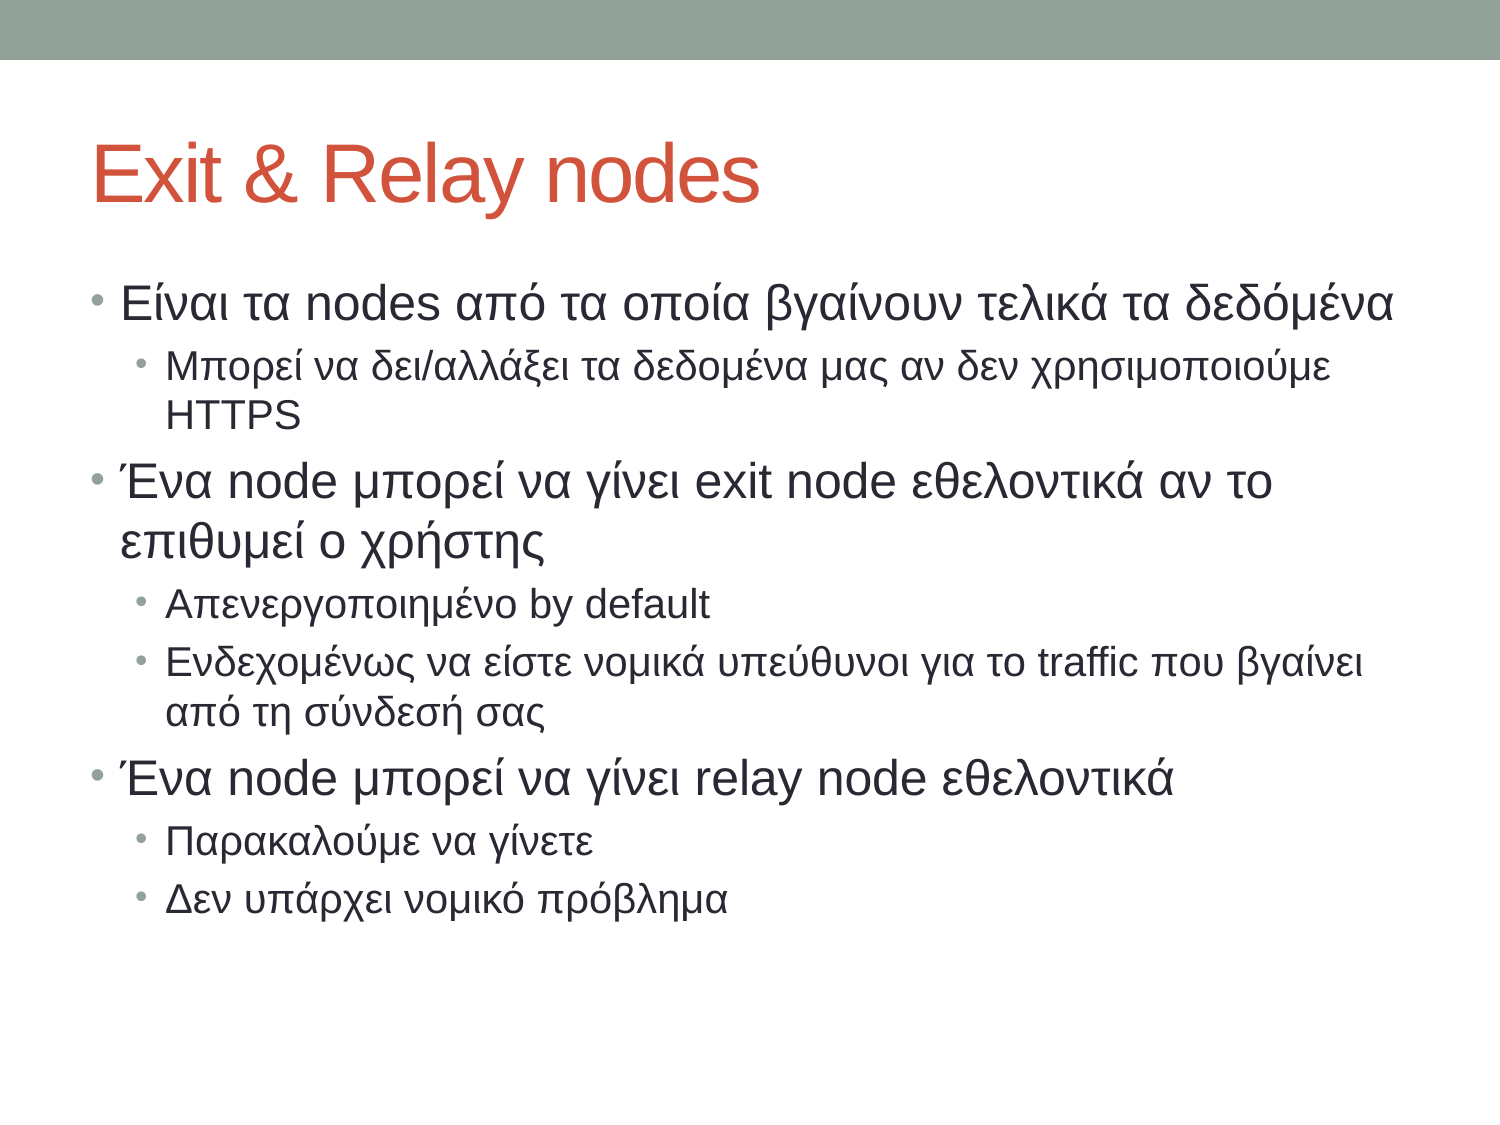

# Exit & Relay nodes
Είναι τα nodes από τα οποία βγαίνουν τελικά τα δεδόμένα
Μπορεί να δει/αλλάξει τα δεδομένα μας αν δεν χρησιμοποιούμε HTTPS
Ένα node μπορεί να γίνει exit node εθελοντικά αν το επιθυμεί ο χρήστης
Απενεργοποιημένο by default
Ενδεχομένως να είστε νομικά υπεύθυνοι για το traffic που βγαίνει από τη σύνδεσή σας
Ένα node μπορεί να γίνει relay node εθελοντικά
Παρακαλούμε να γίνετε
Δεν υπάρχει νομικό πρόβλημα